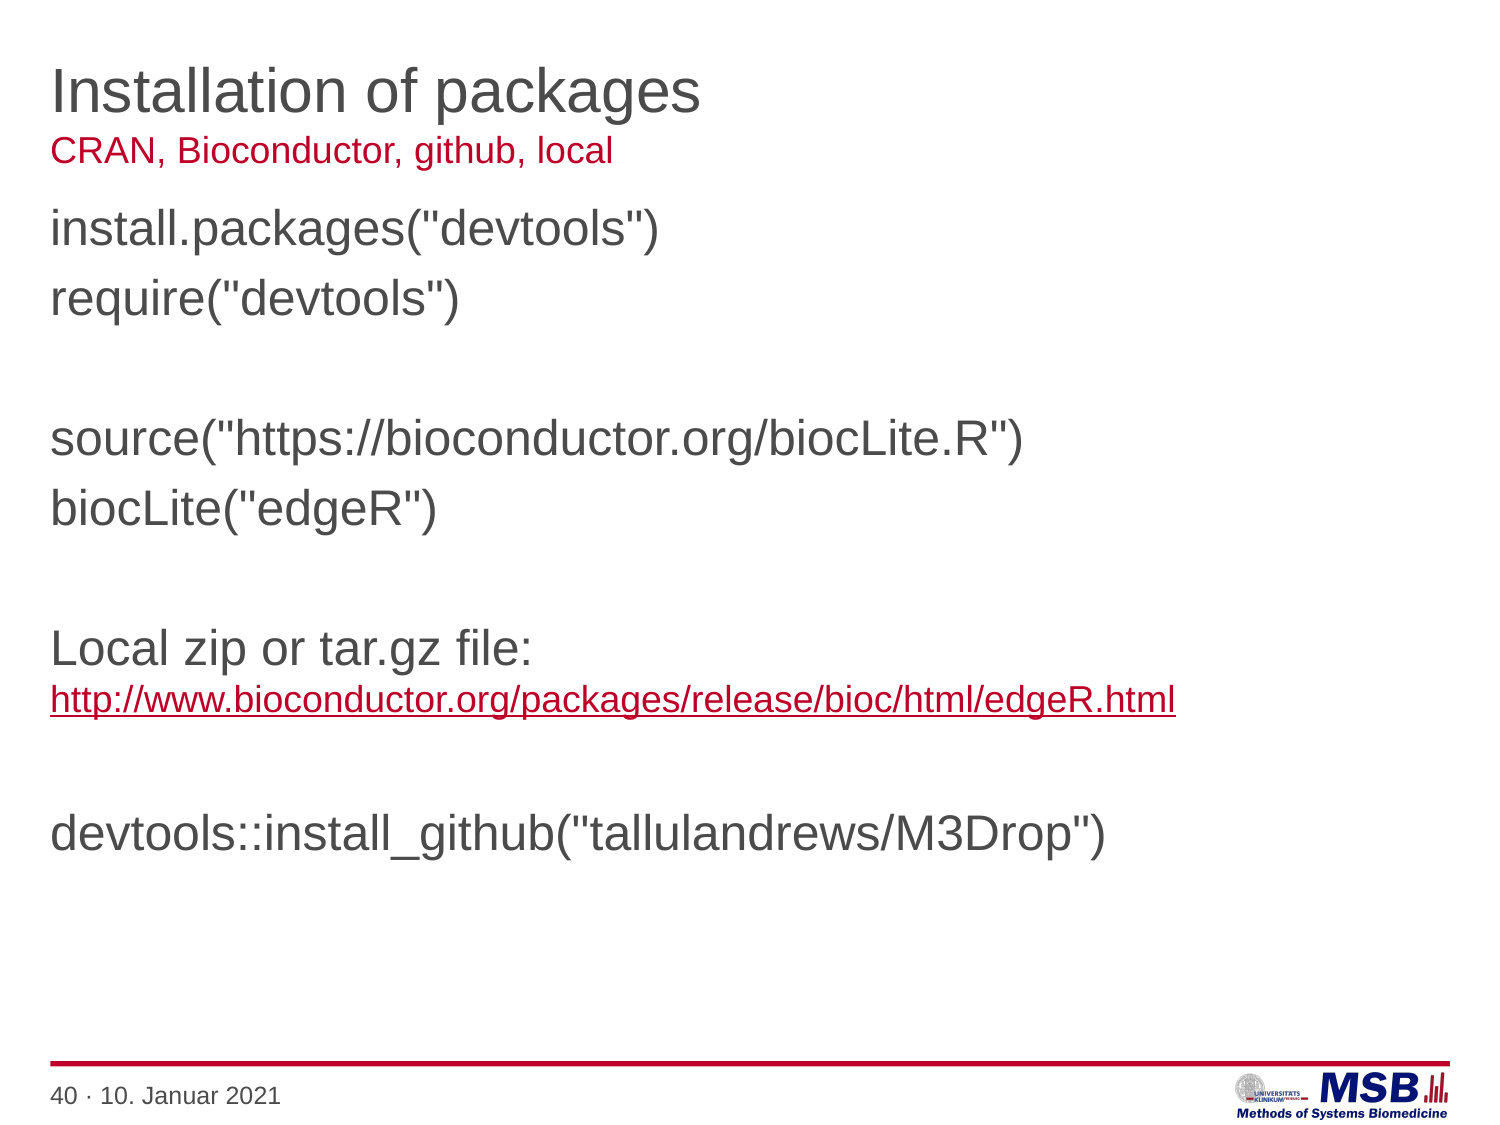

# Installation of packages
CRAN, Bioconductor, github, local
install.packages("devtools")
require("devtools")

source("https://bioconductor.org/biocLite.R")
biocLite("edgeR")

Local zip or tar.gz file:
http://www.bioconductor.org/packages/release/bioc/html/edgeR.html

devtools::install_github("tallulandrews/M3Drop")

40 · 10. Januar 2021